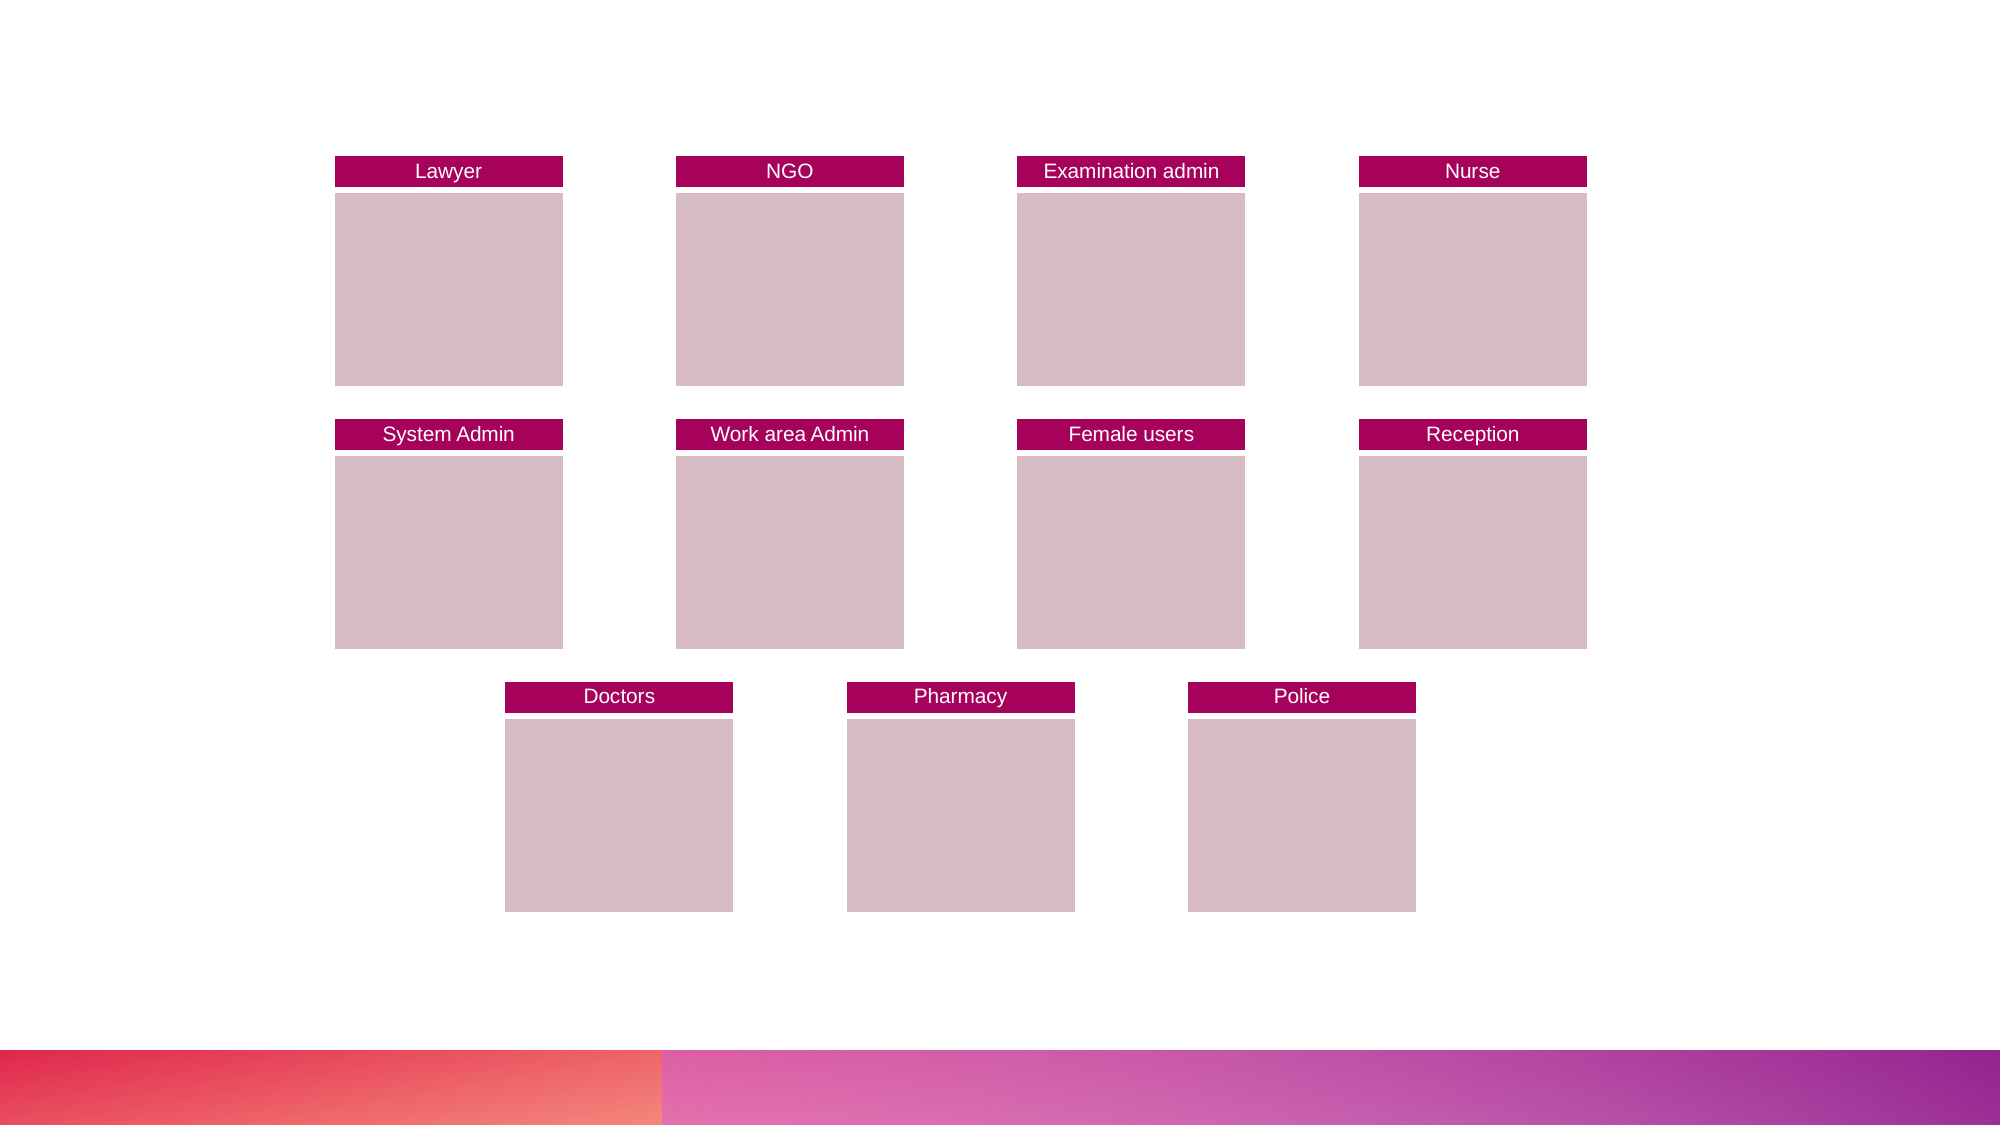

Lawyer
NGO
Examination admin
Nurse
System Admin
Work area Admin
Female users
Reception
Doctors
Pharmacy
Police